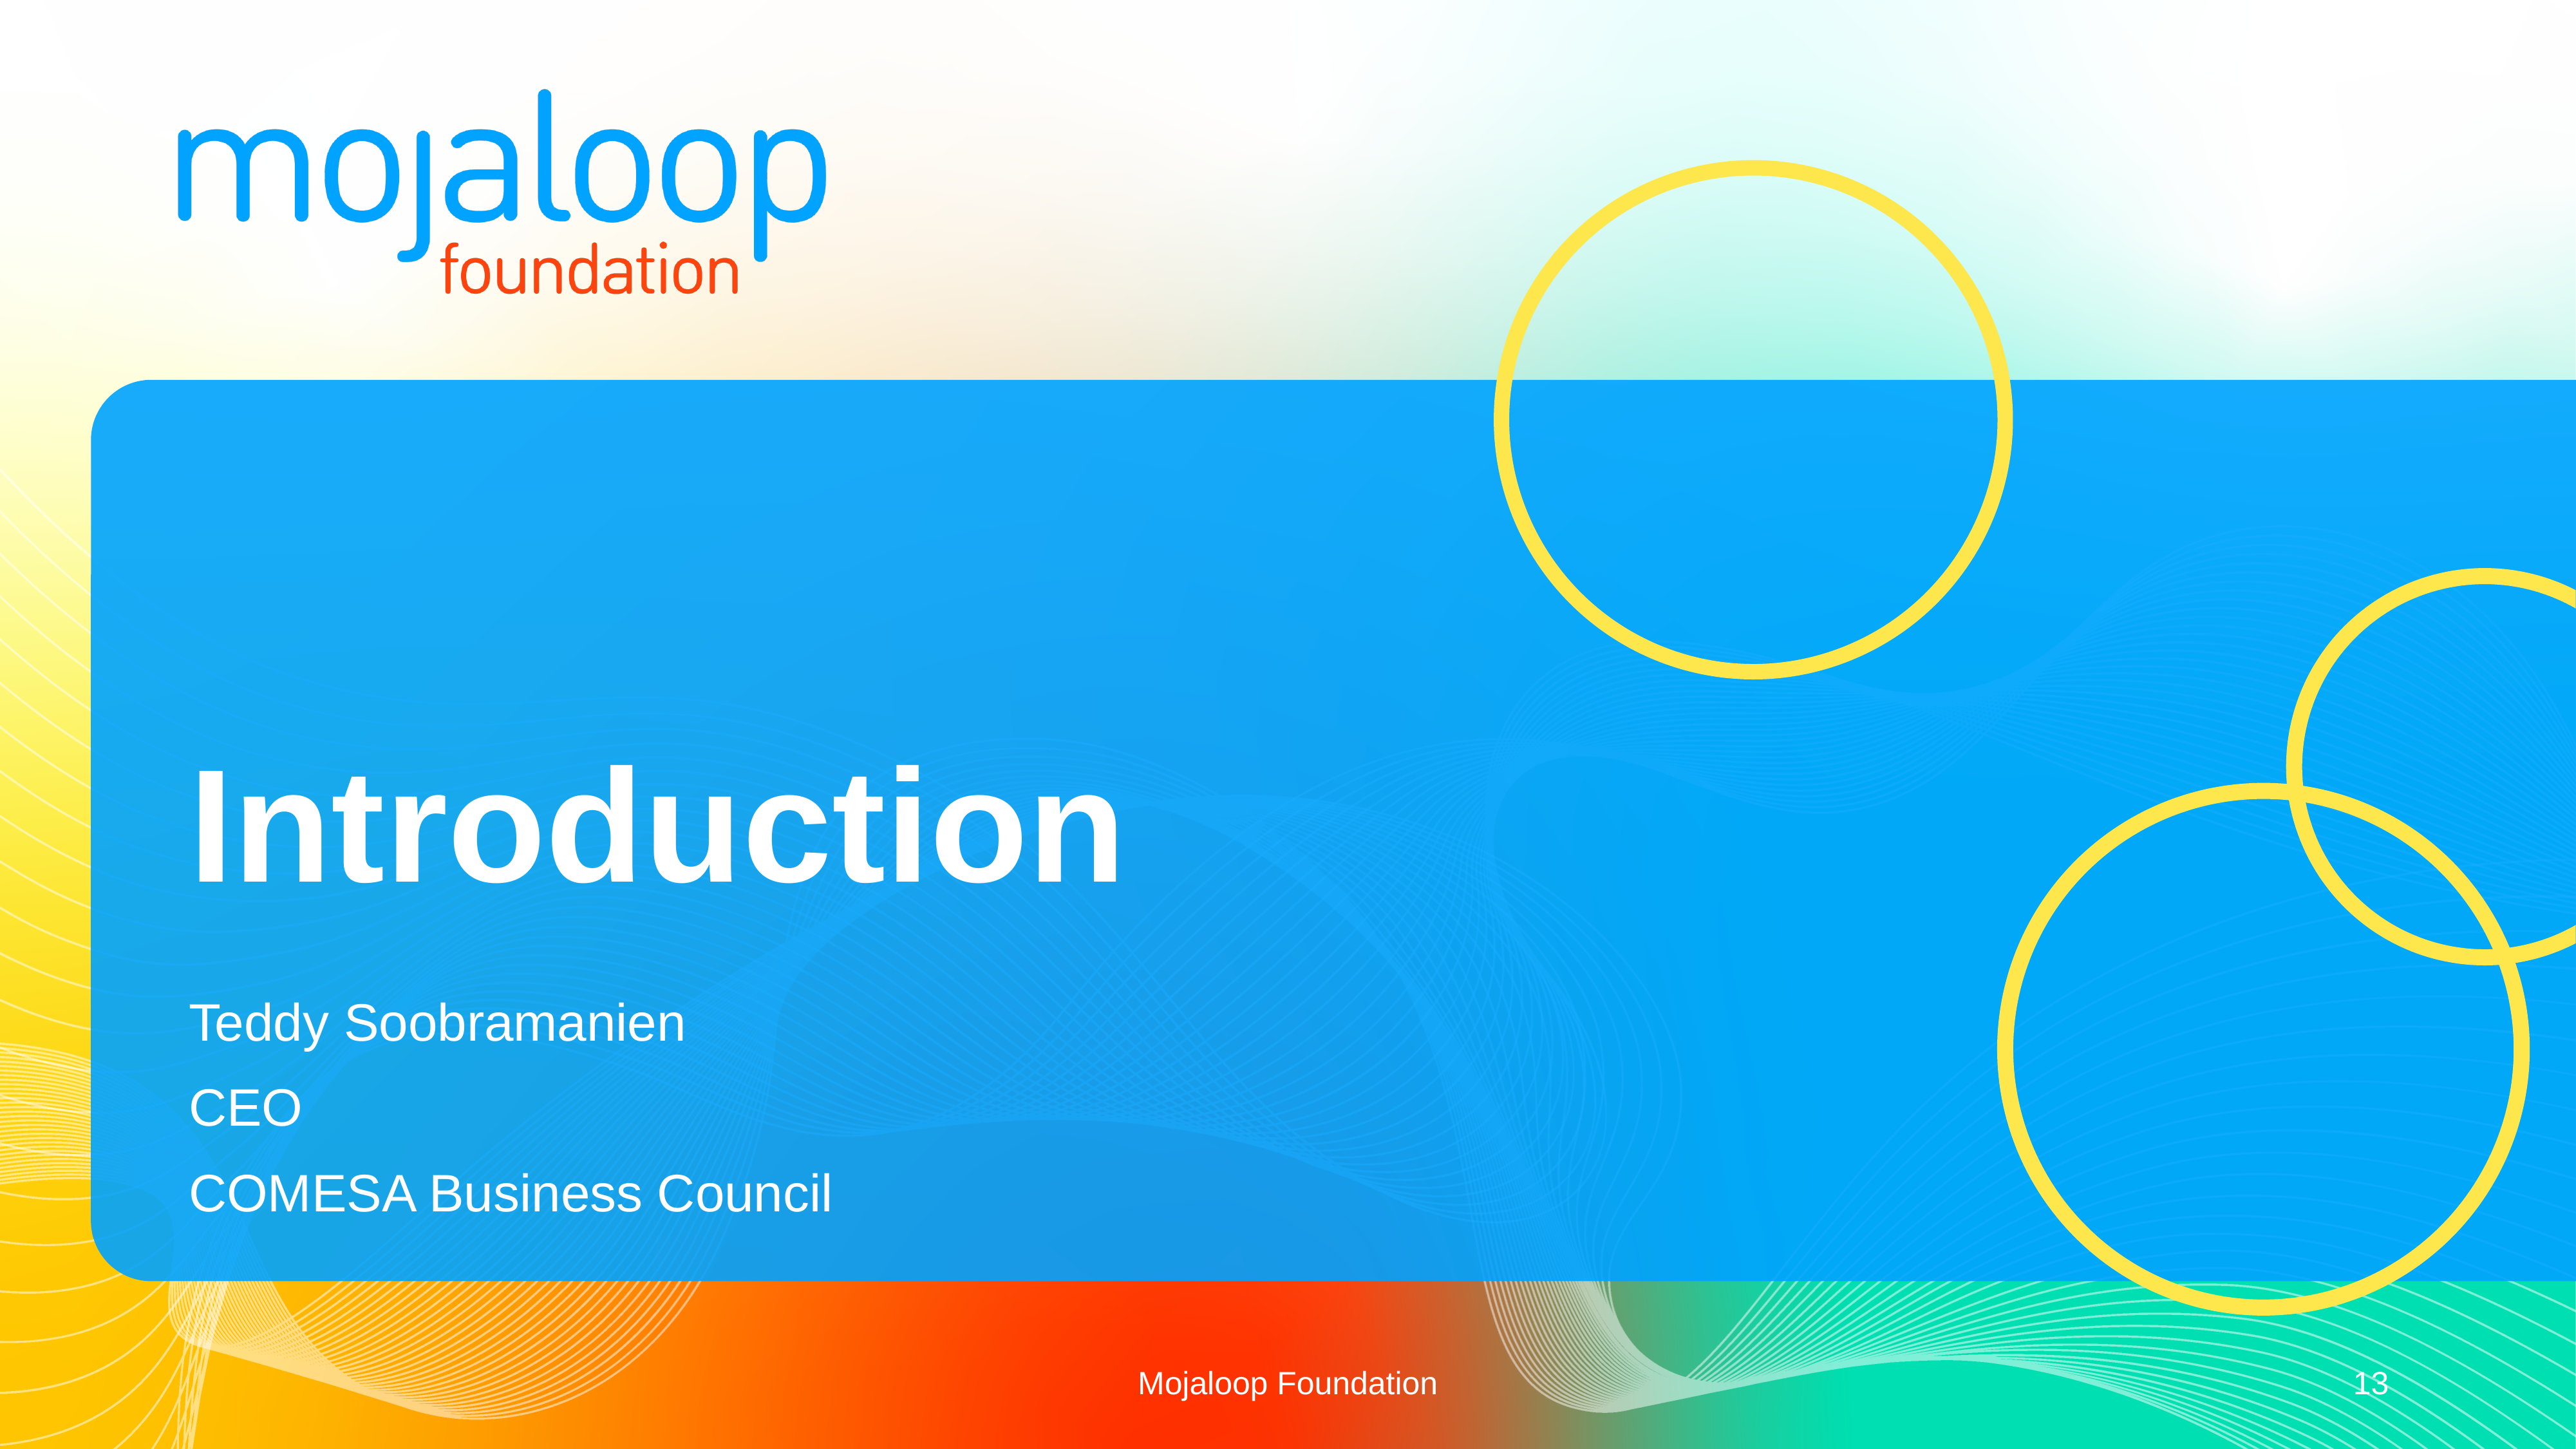

# Introduction
Teddy Soobramanien
CEO
COMESA Business Council
Mojaloop Foundation
13